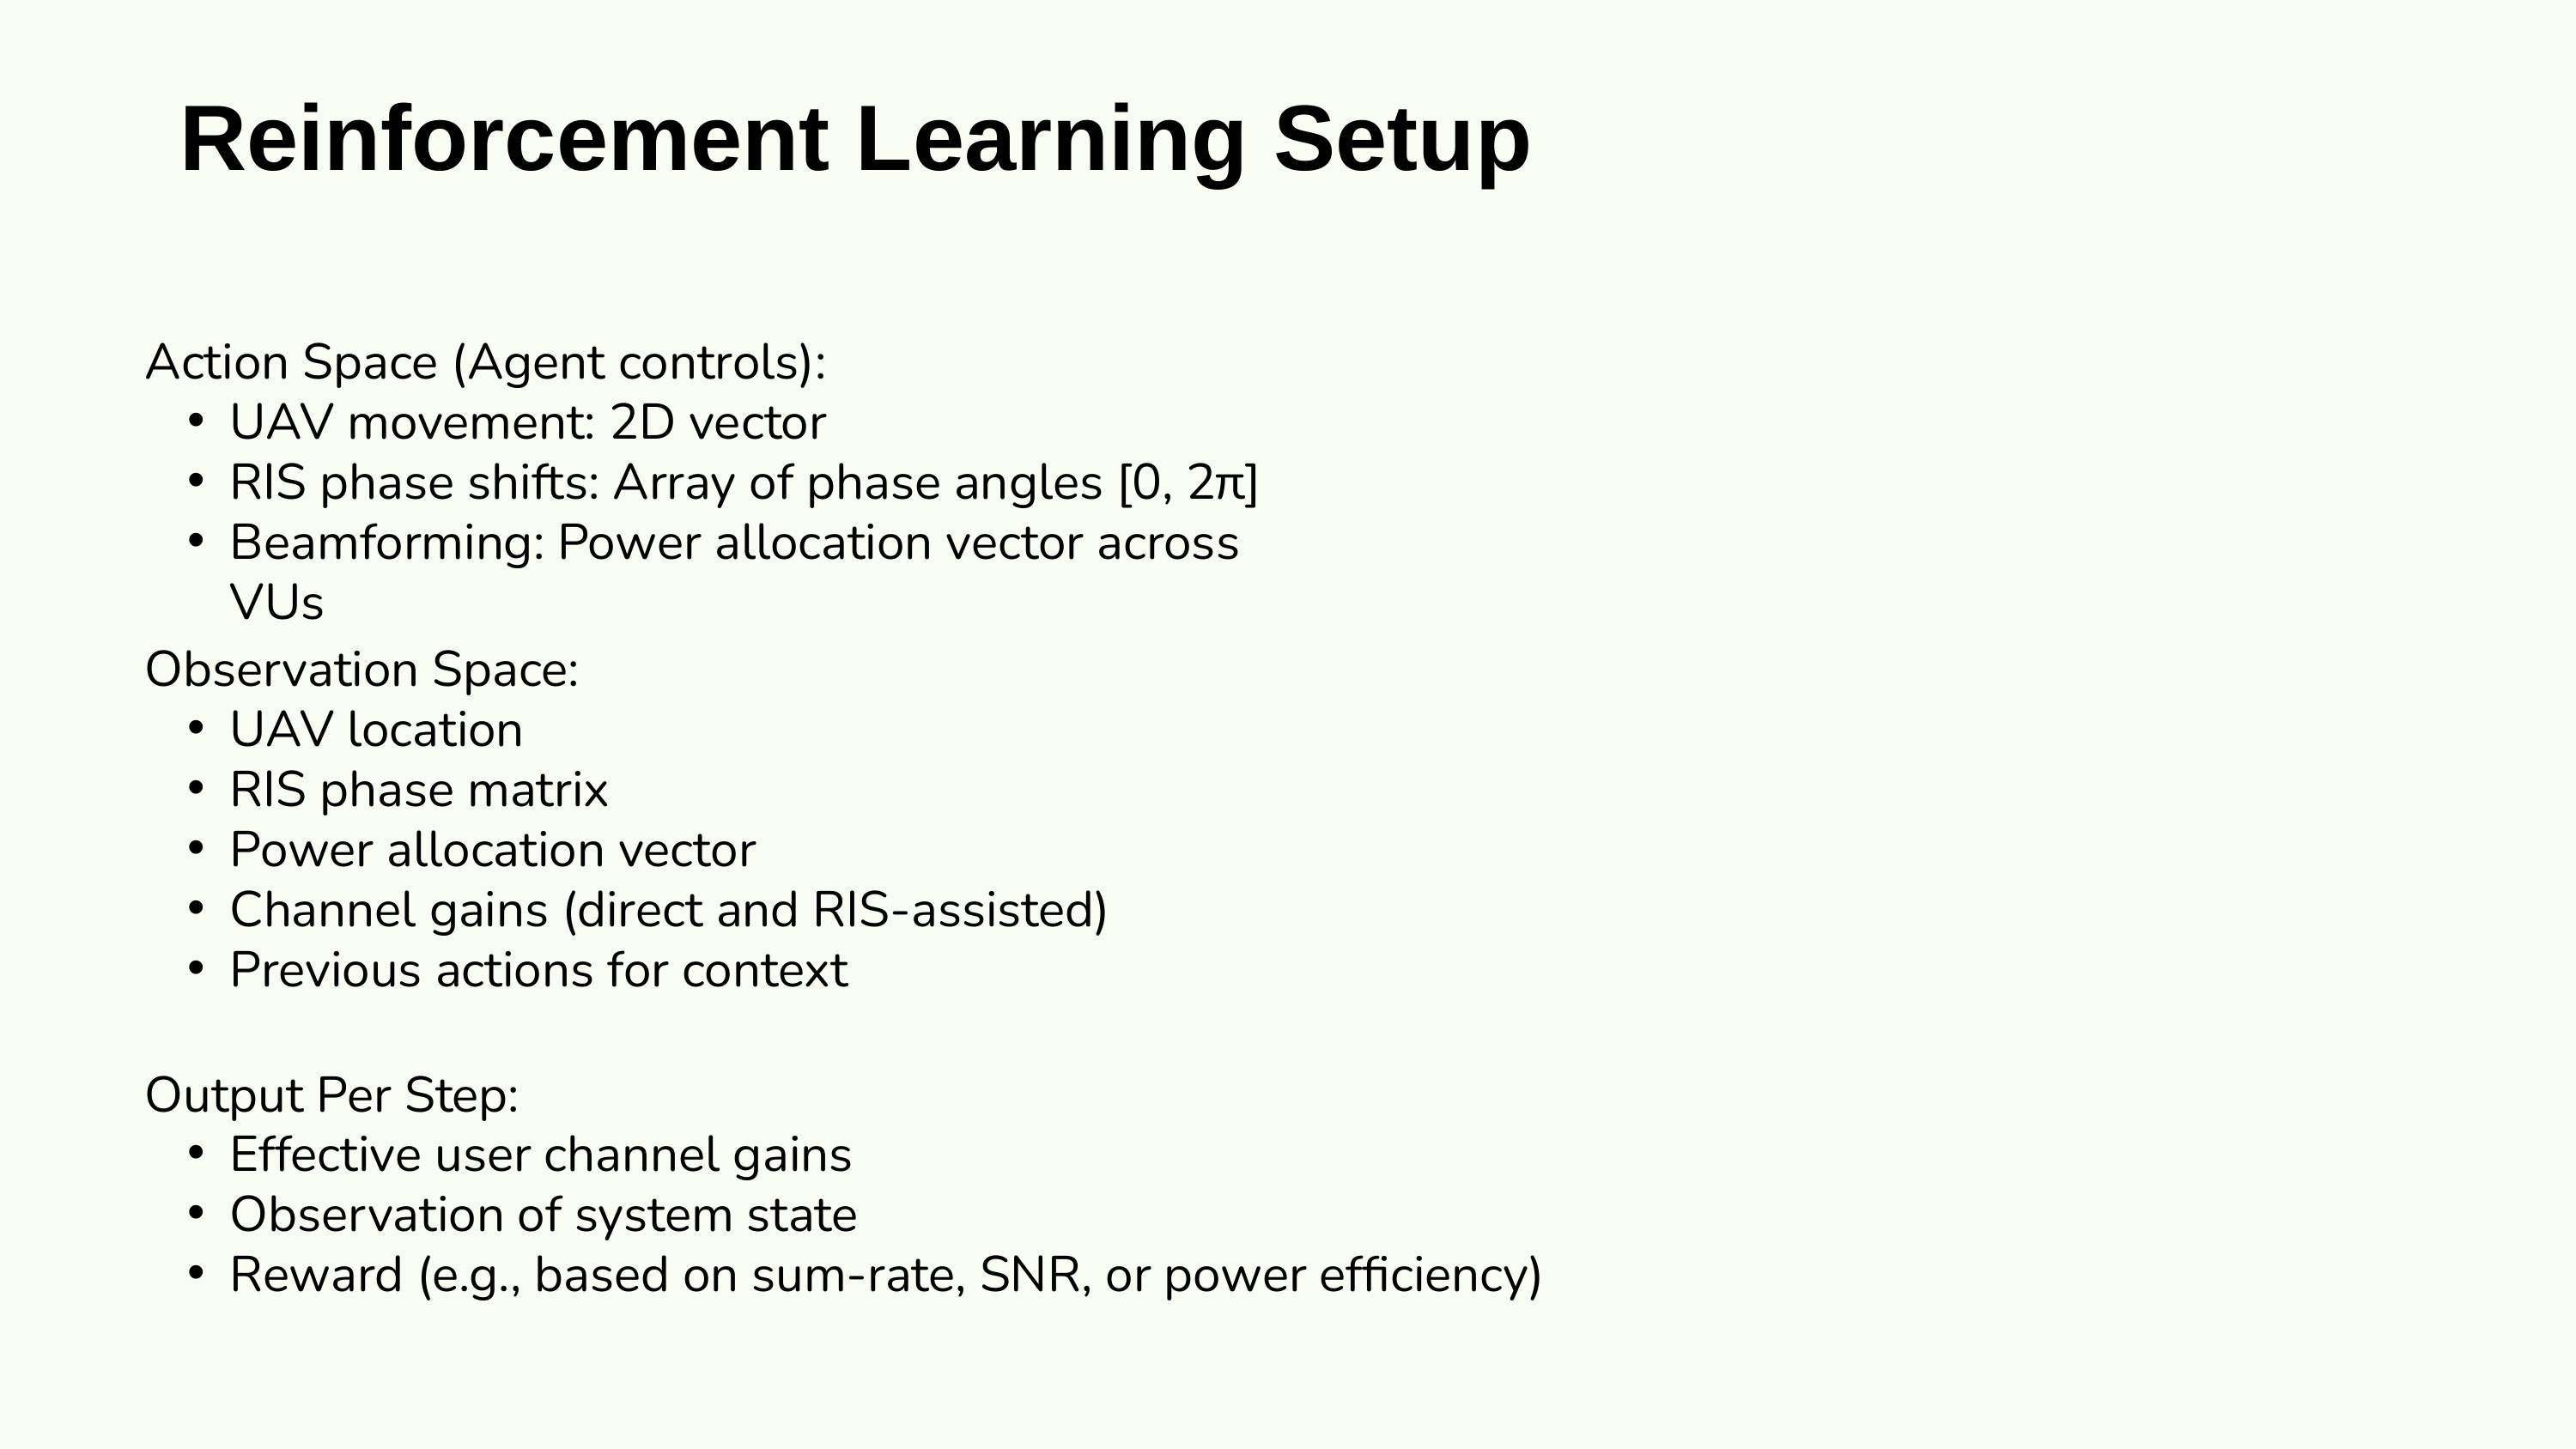

Reinforcement Learning Setup
Action Space (Agent controls):
UAV movement: 2D vector
RIS phase shifts: Array of phase angles [0, 2π]
Beamforming: Power allocation vector across VUs
Observation Space:
UAV location
RIS phase matrix
Power allocation vector
Channel gains (direct and RIS-assisted)
Previous actions for context
Output Per Step:
Effective user channel gains
Observation of system state
Reward (e.g., based on sum-rate, SNR, or power efficiency)